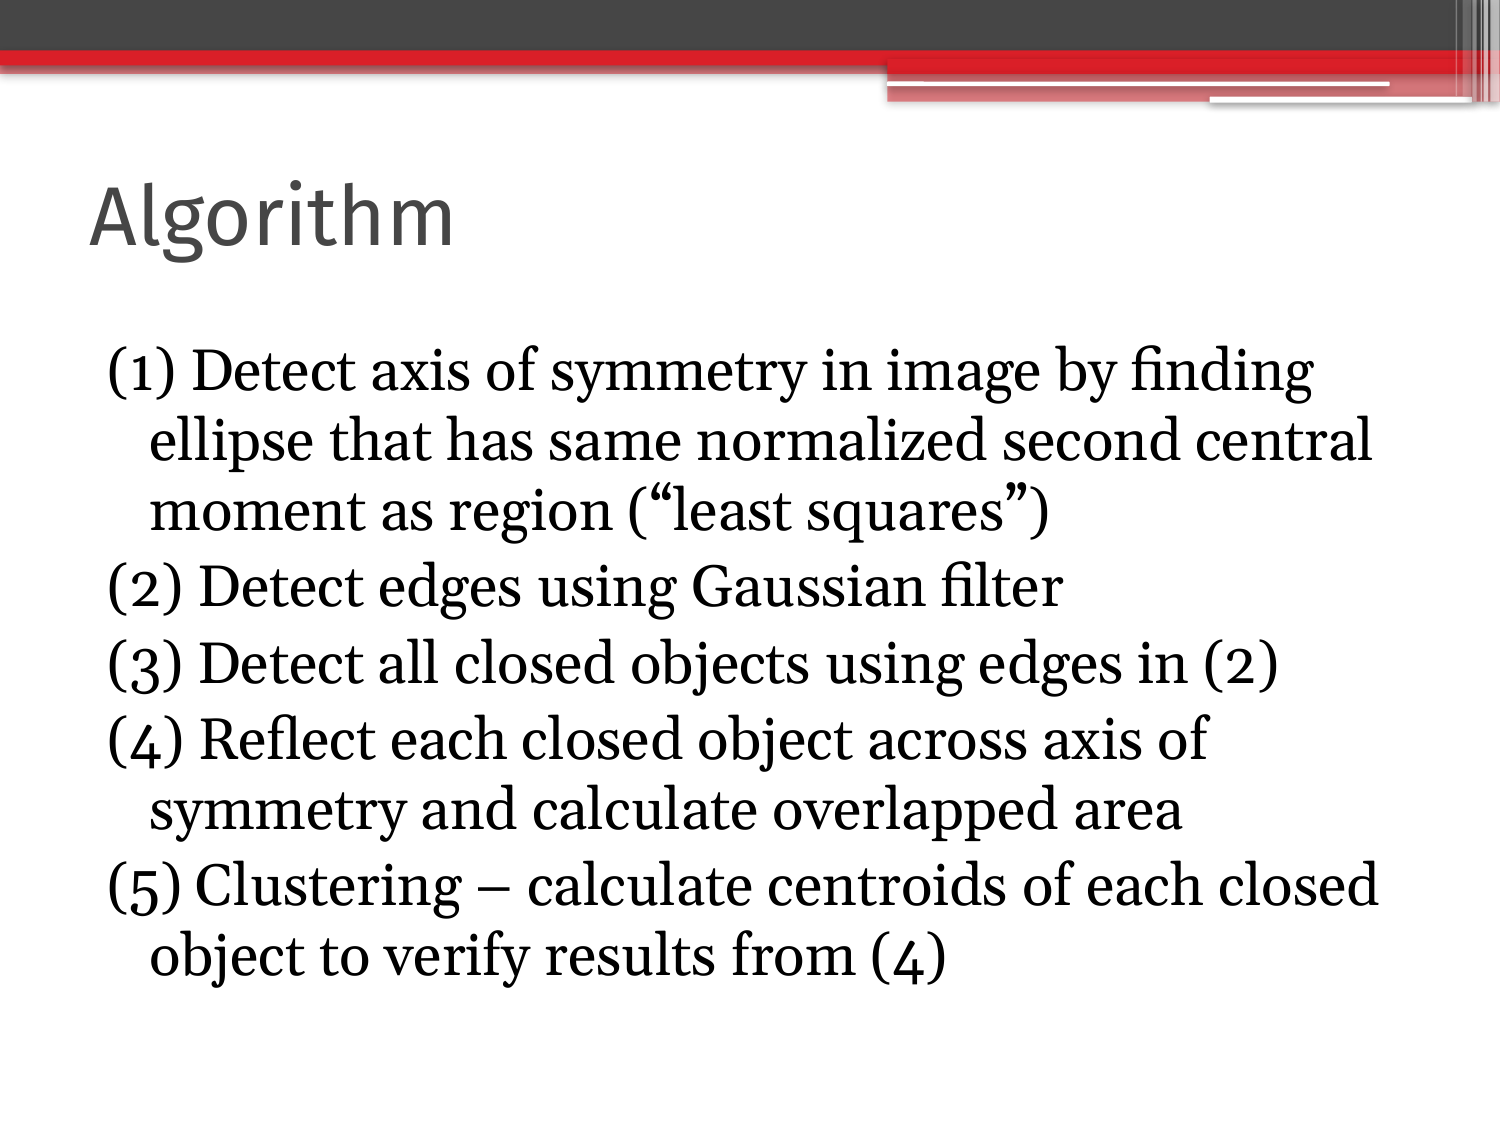

# Algorithm
(1) Detect axis of symmetry in image by finding ellipse that has same normalized second central moment as region (“least squares”)
(2) Detect edges using Gaussian filter
(3) Detect all closed objects using edges in (2)
(4) Reflect each closed object across axis of symmetry and calculate overlapped area
(5) Clustering – calculate centroids of each closed object to verify results from (4)